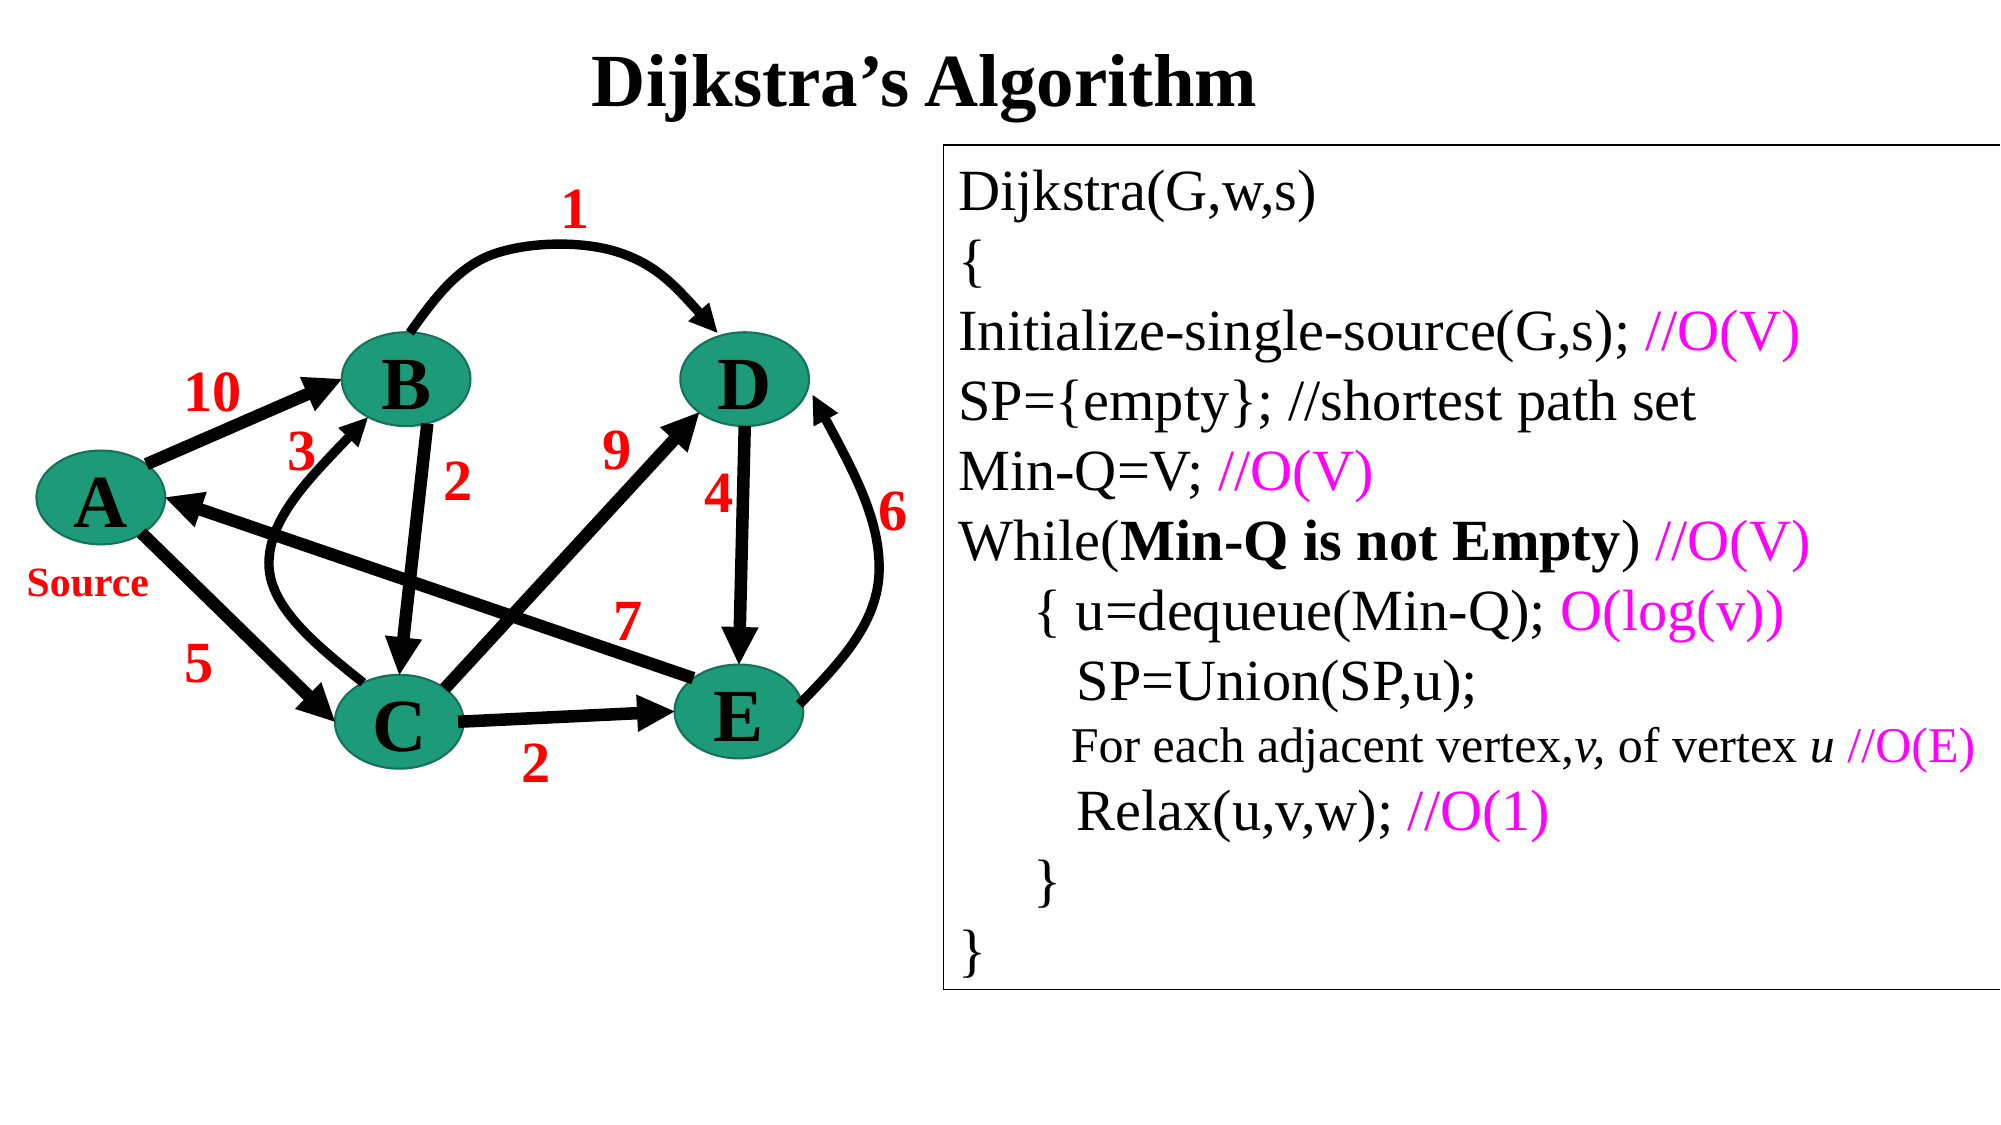

Dijkstra’s Algorithm
Dijkstra(G,w,s)
{
Initialize-single-source(G,s); //O(V)
SP={empty}; //shortest path set
Min-Q=V; //O(V)
While(Min-Q is not Empty) //O(V)
{ u=dequeue(Min-Q); O(log(v))
   SP=Union(SP,u);
   For each adjacent vertex,v, of vertex u //O(E)
   Relax(u,v,w); //O(1)
}
}
1

B
D
10

9
3

2
4
A
6

Source
7
5
E
C
2